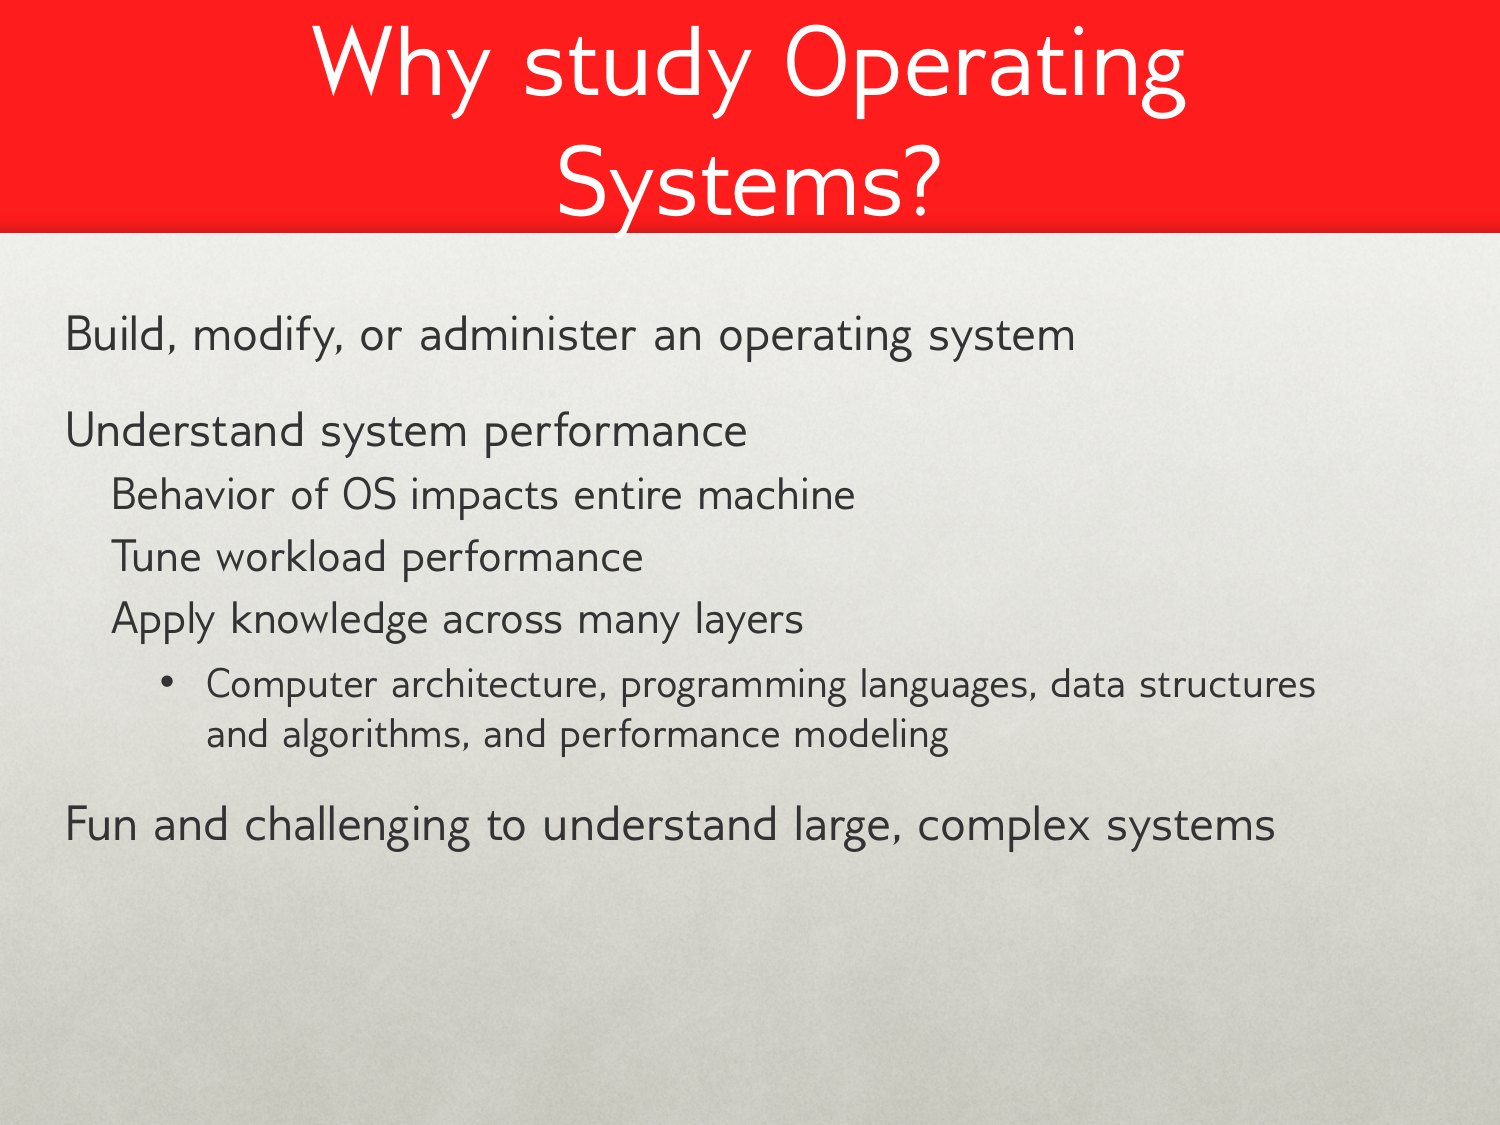

# Why study Operating Systems?
Build, modify, or administer an operating system
Understand system performance
Behavior of OS impacts entire machine
Tune workload performance
Apply knowledge across many layers
Computer architecture, programming languages, data structures and algorithms, and performance modeling
Fun and challenging to understand large, complex systems